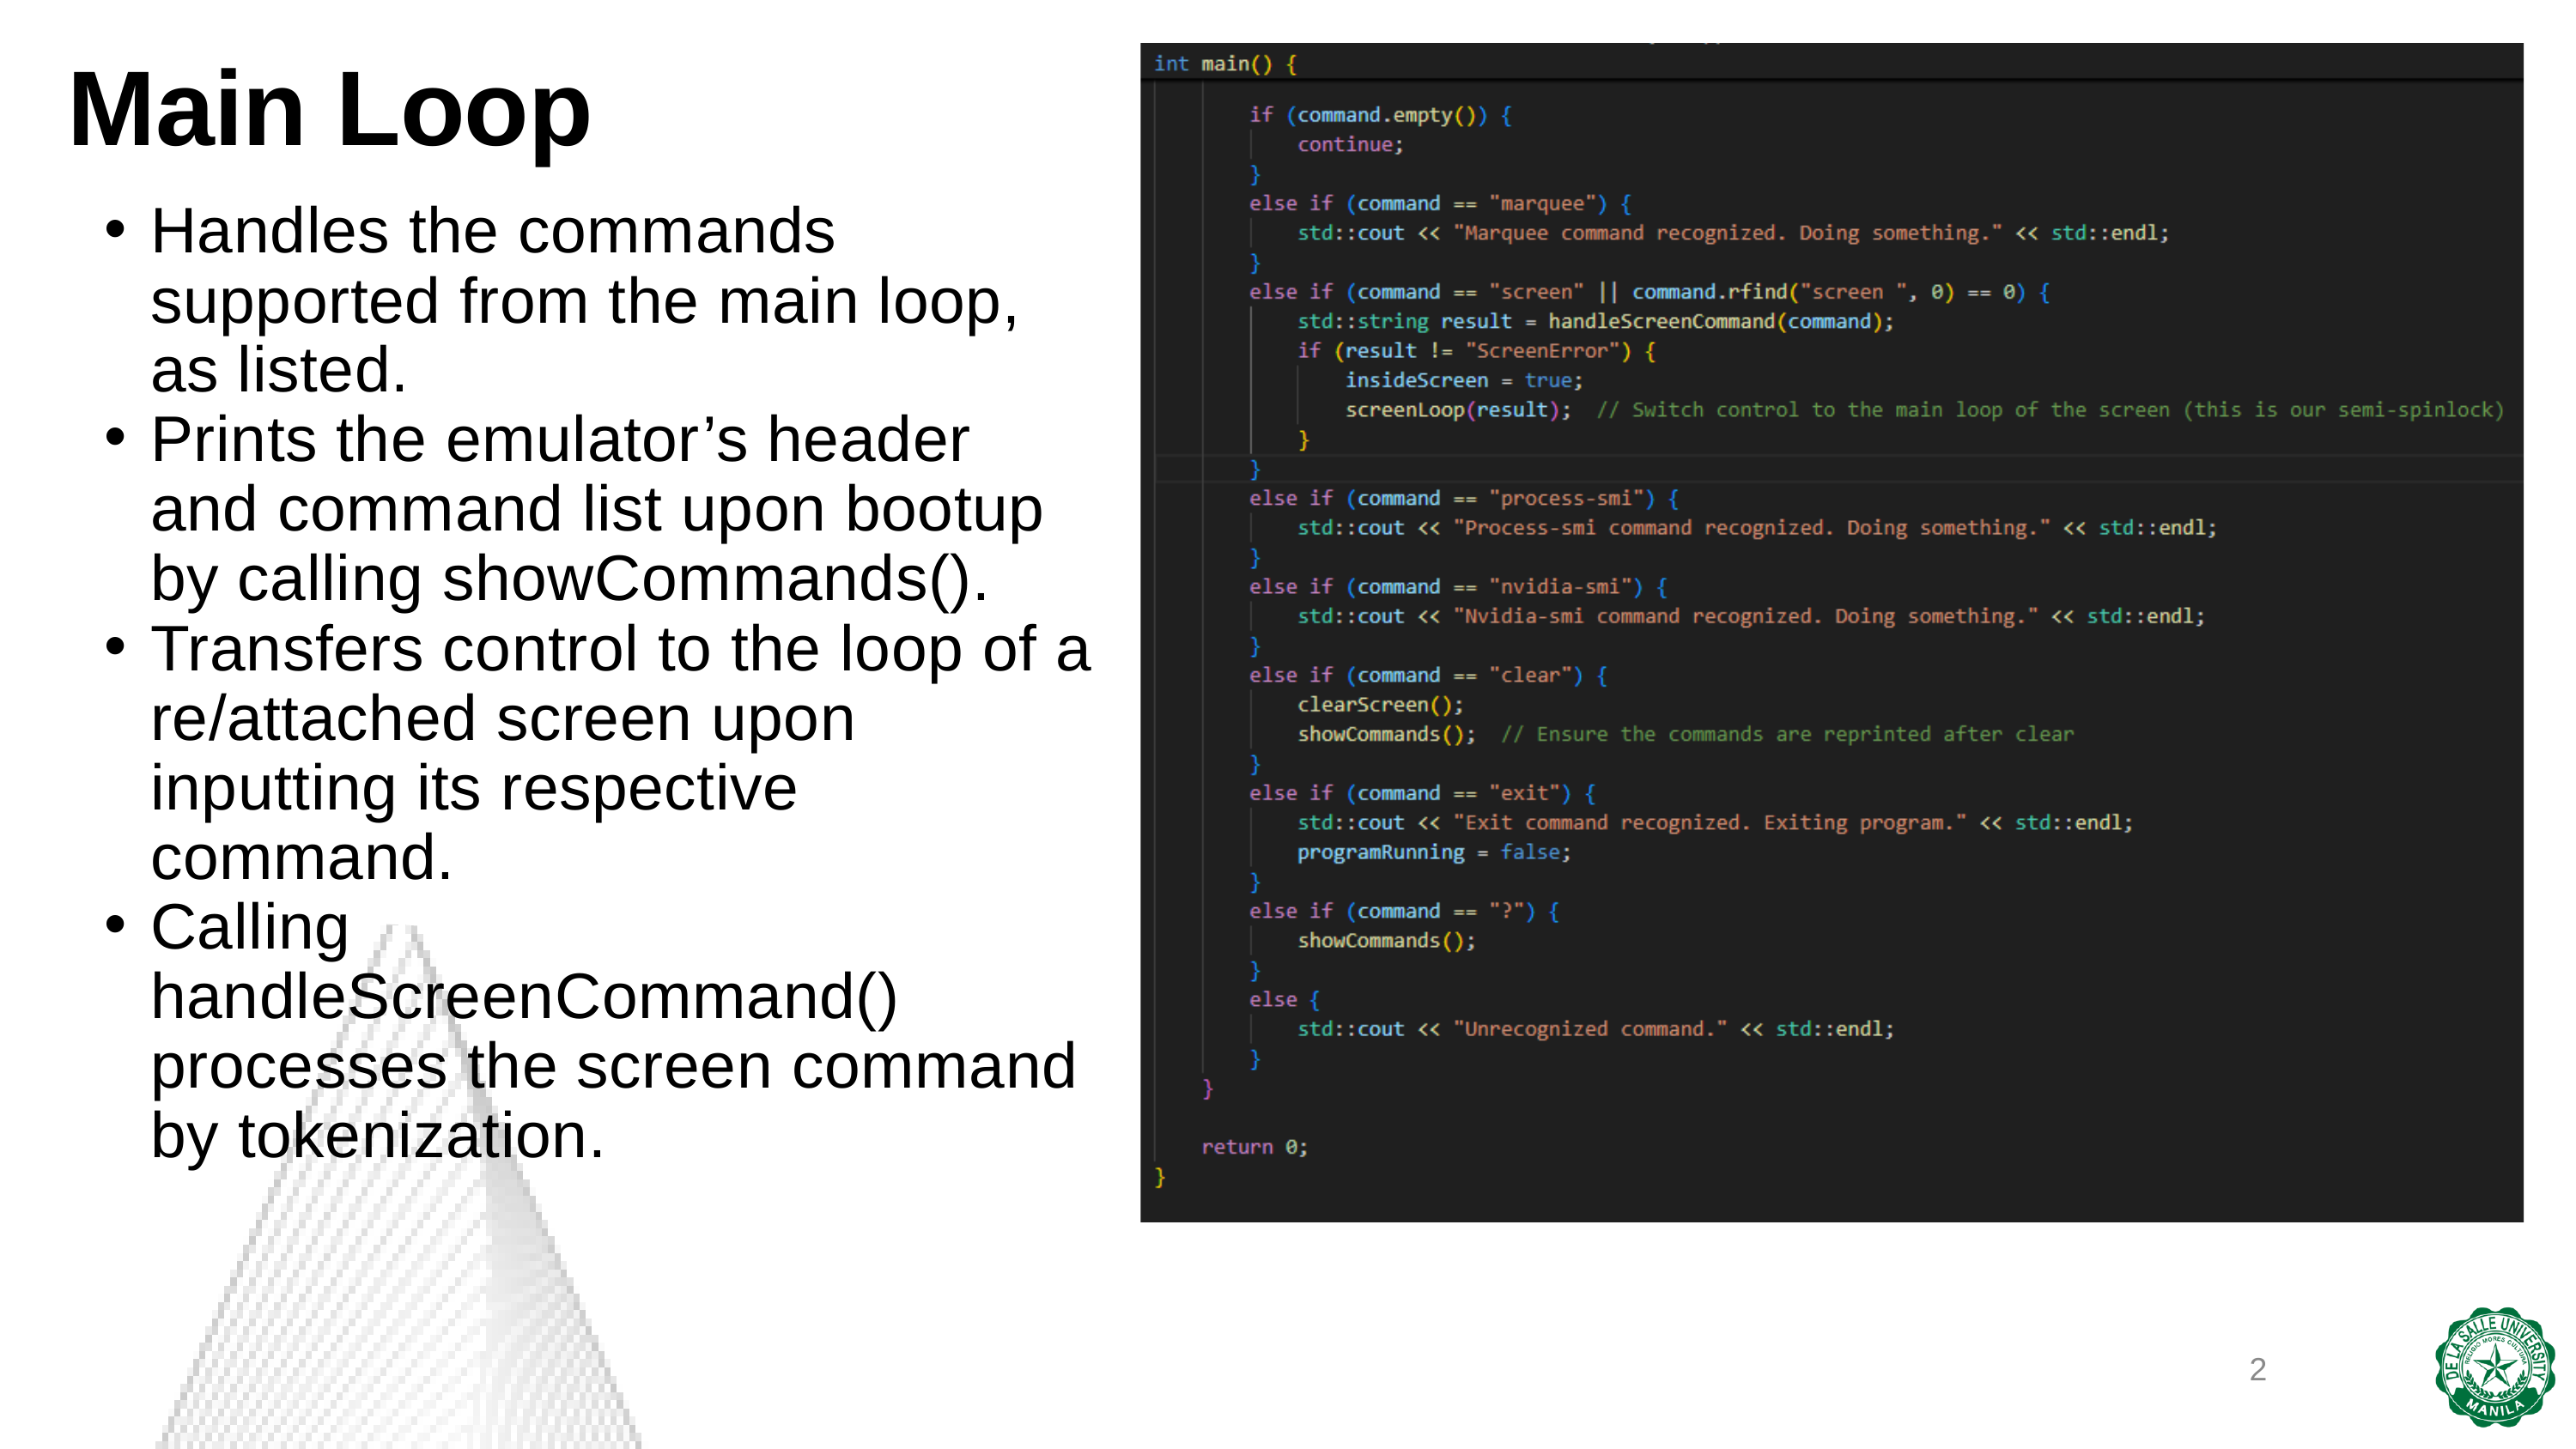

Main Loop
Handles the commands supported from the main loop, as listed.
Prints the emulator’s header and command list upon bootup by calling showCommands().
Transfers control to the loop of a re/attached screen upon inputting its respective command.
Calling handleScreenCommand() processes the screen command by tokenization.

2